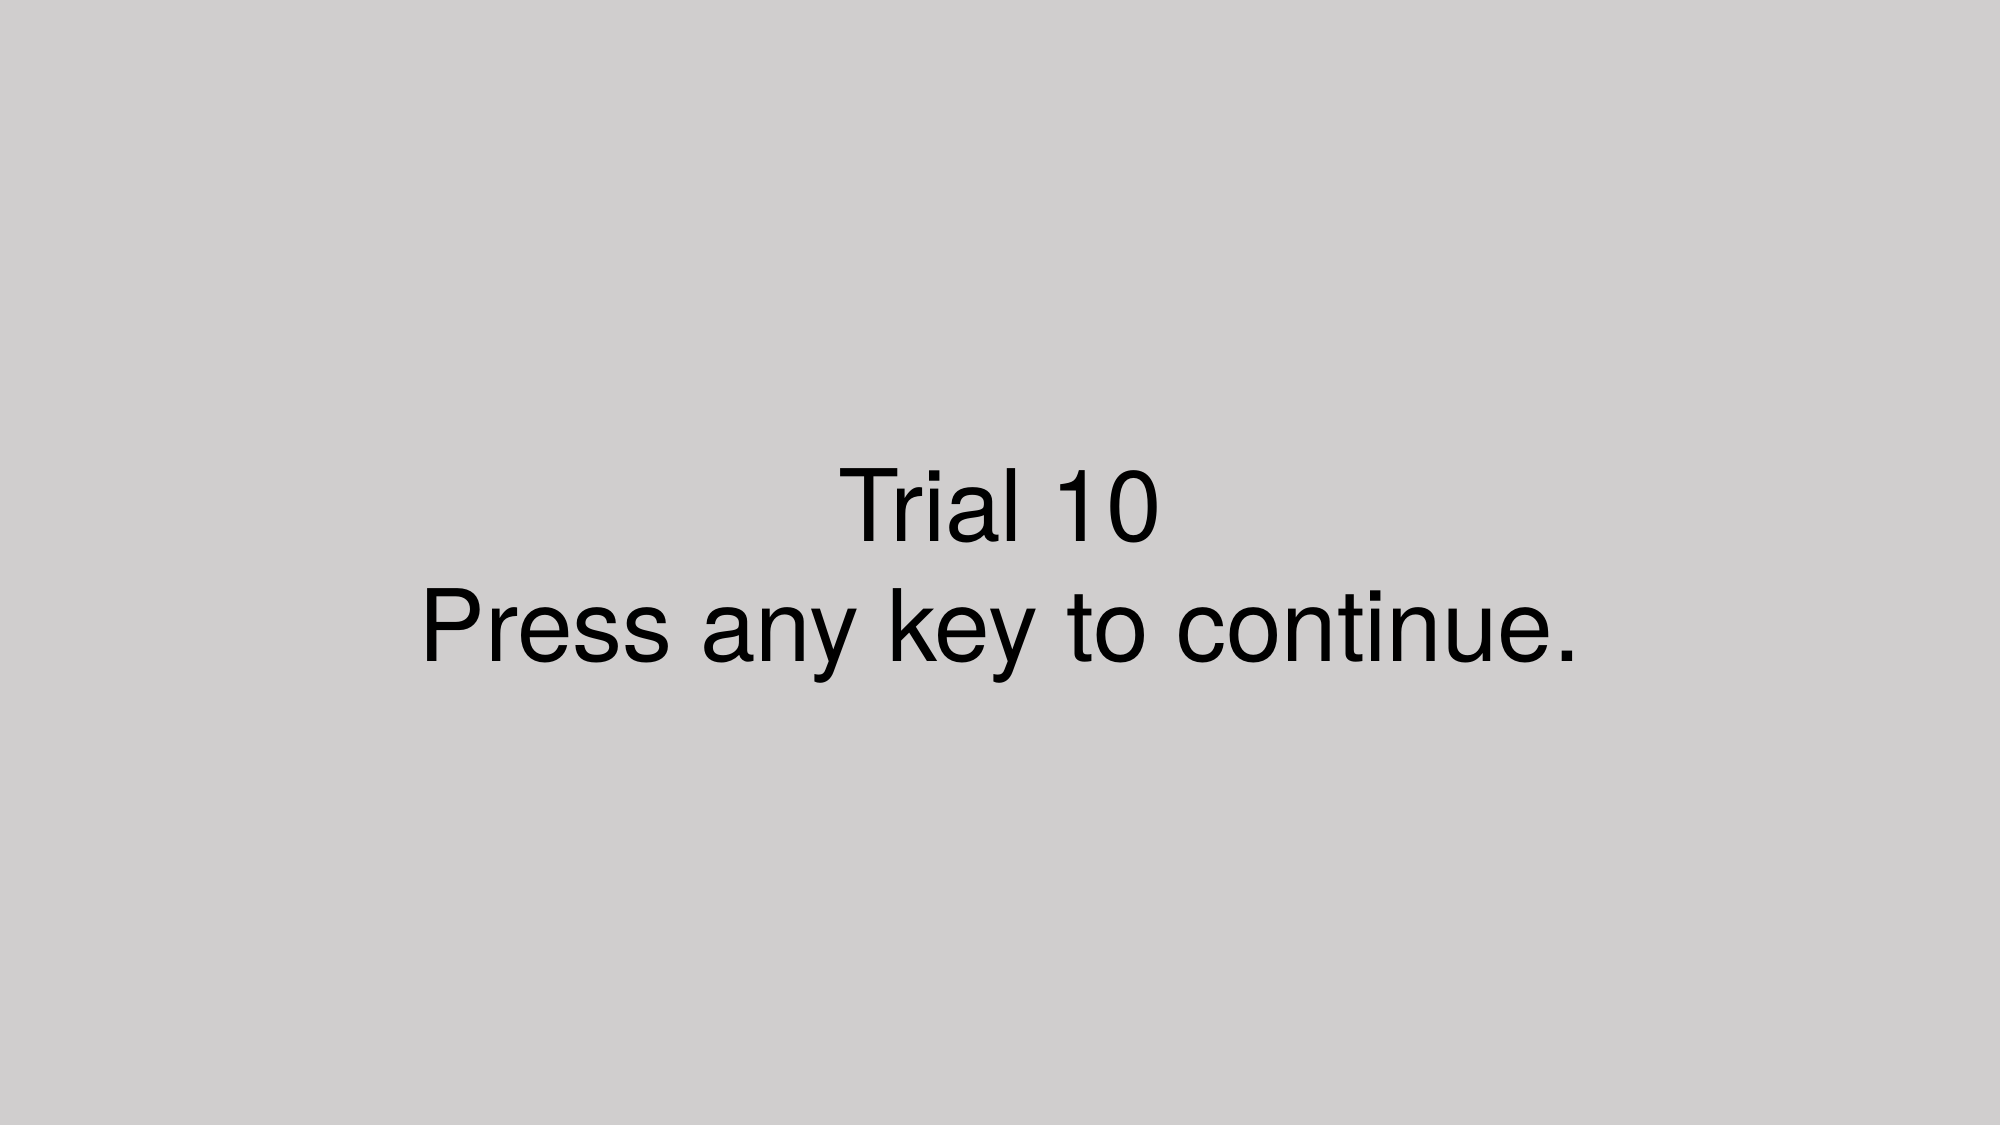

Trial 10
Press any key to continue.